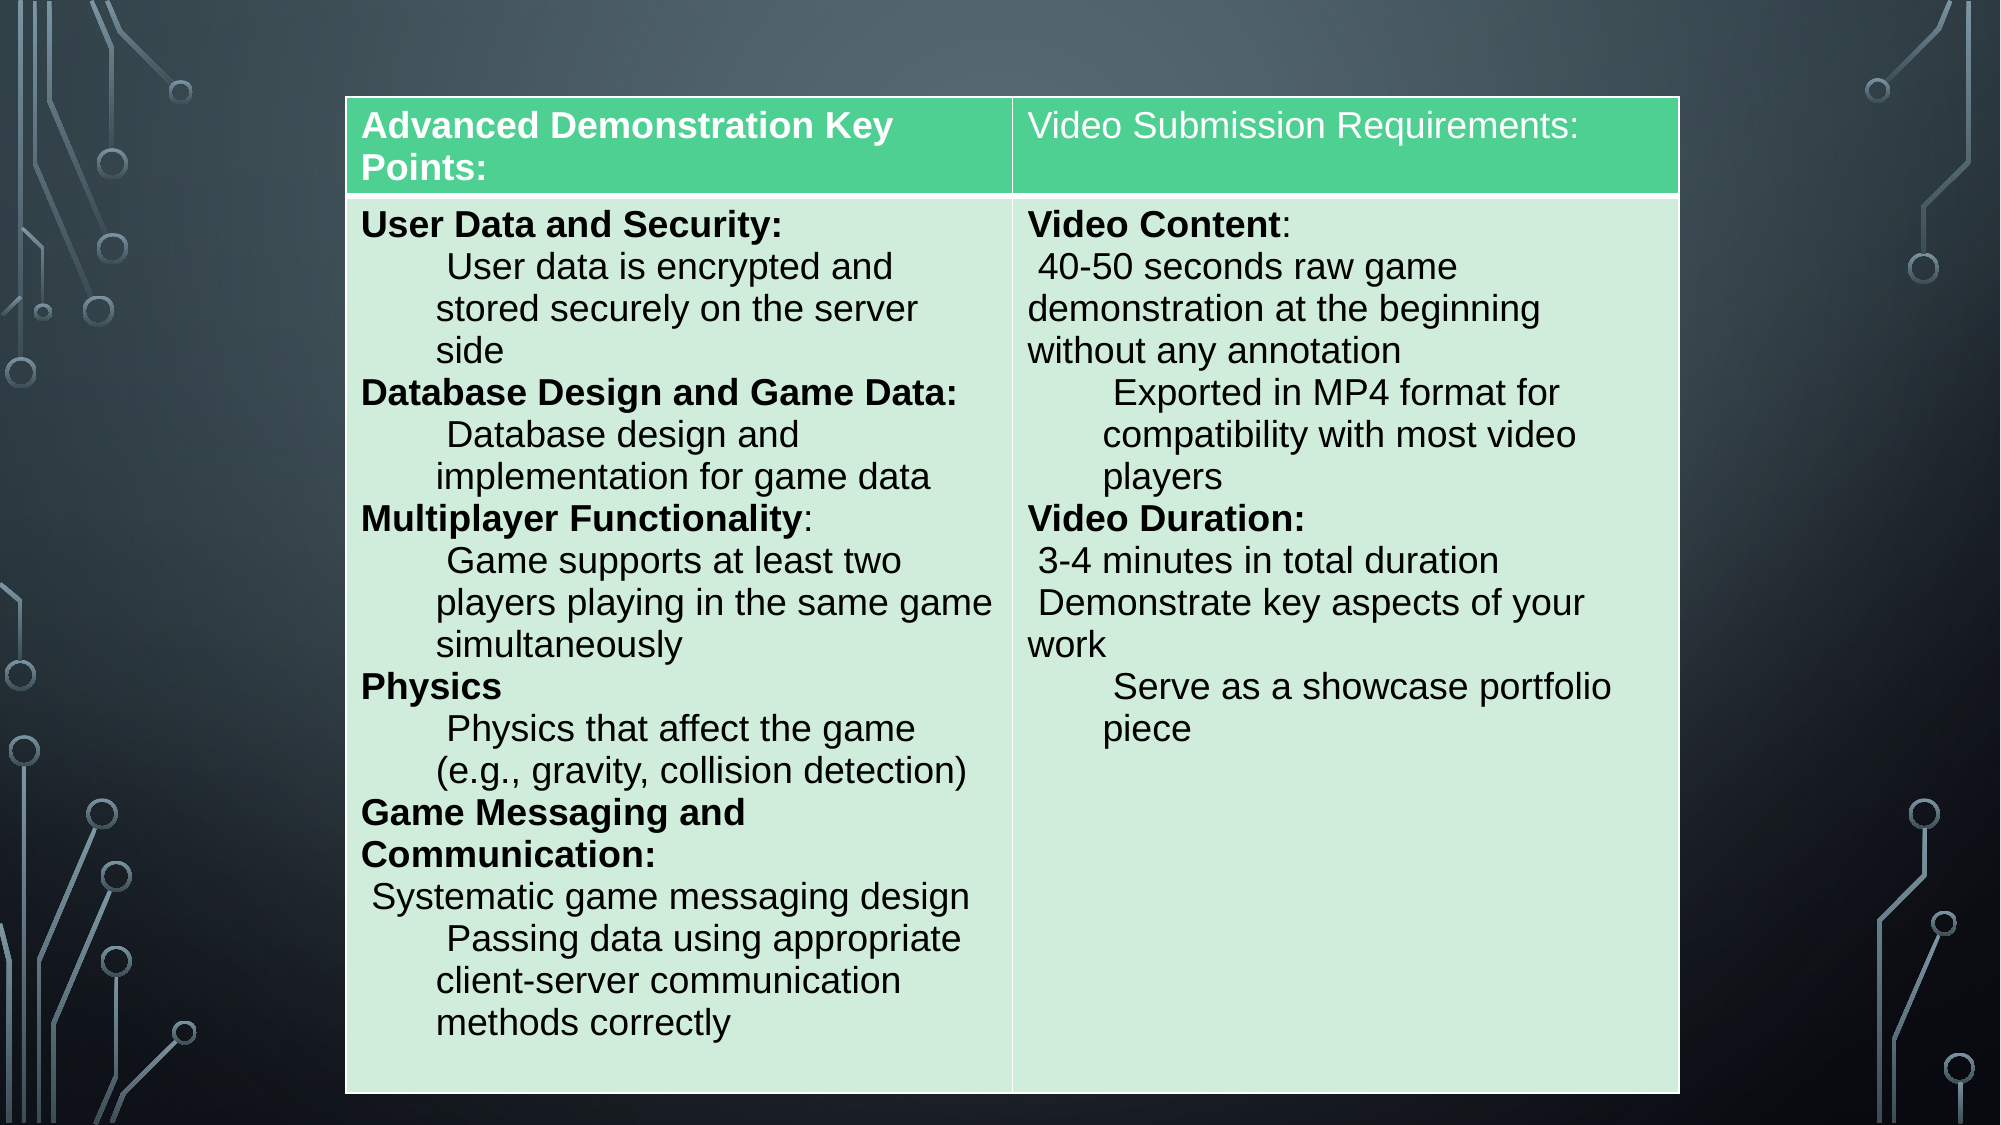

| Advanced Demonstration Key Points: | Video Submission Requirements: |
| --- | --- |
| User Data and Security: User data is encrypted and stored securely on the server side Database Design and Game Data: Database design and implementation for game data Multiplayer Functionality: Game supports at least two players playing in the same game simultaneously Physics Physics that affect the game (e.g., gravity, collision detection) Game Messaging and Communication: Systematic game messaging design Passing data using appropriate client-server communication methods correctly | Video Content: 40-50 seconds raw game demonstration at the beginning without any annotation Exported in MP4 format for compatibility with most video players Video Duration: 3-4 minutes in total duration Demonstrate key aspects of your work Serve as a showcase portfolio piece |